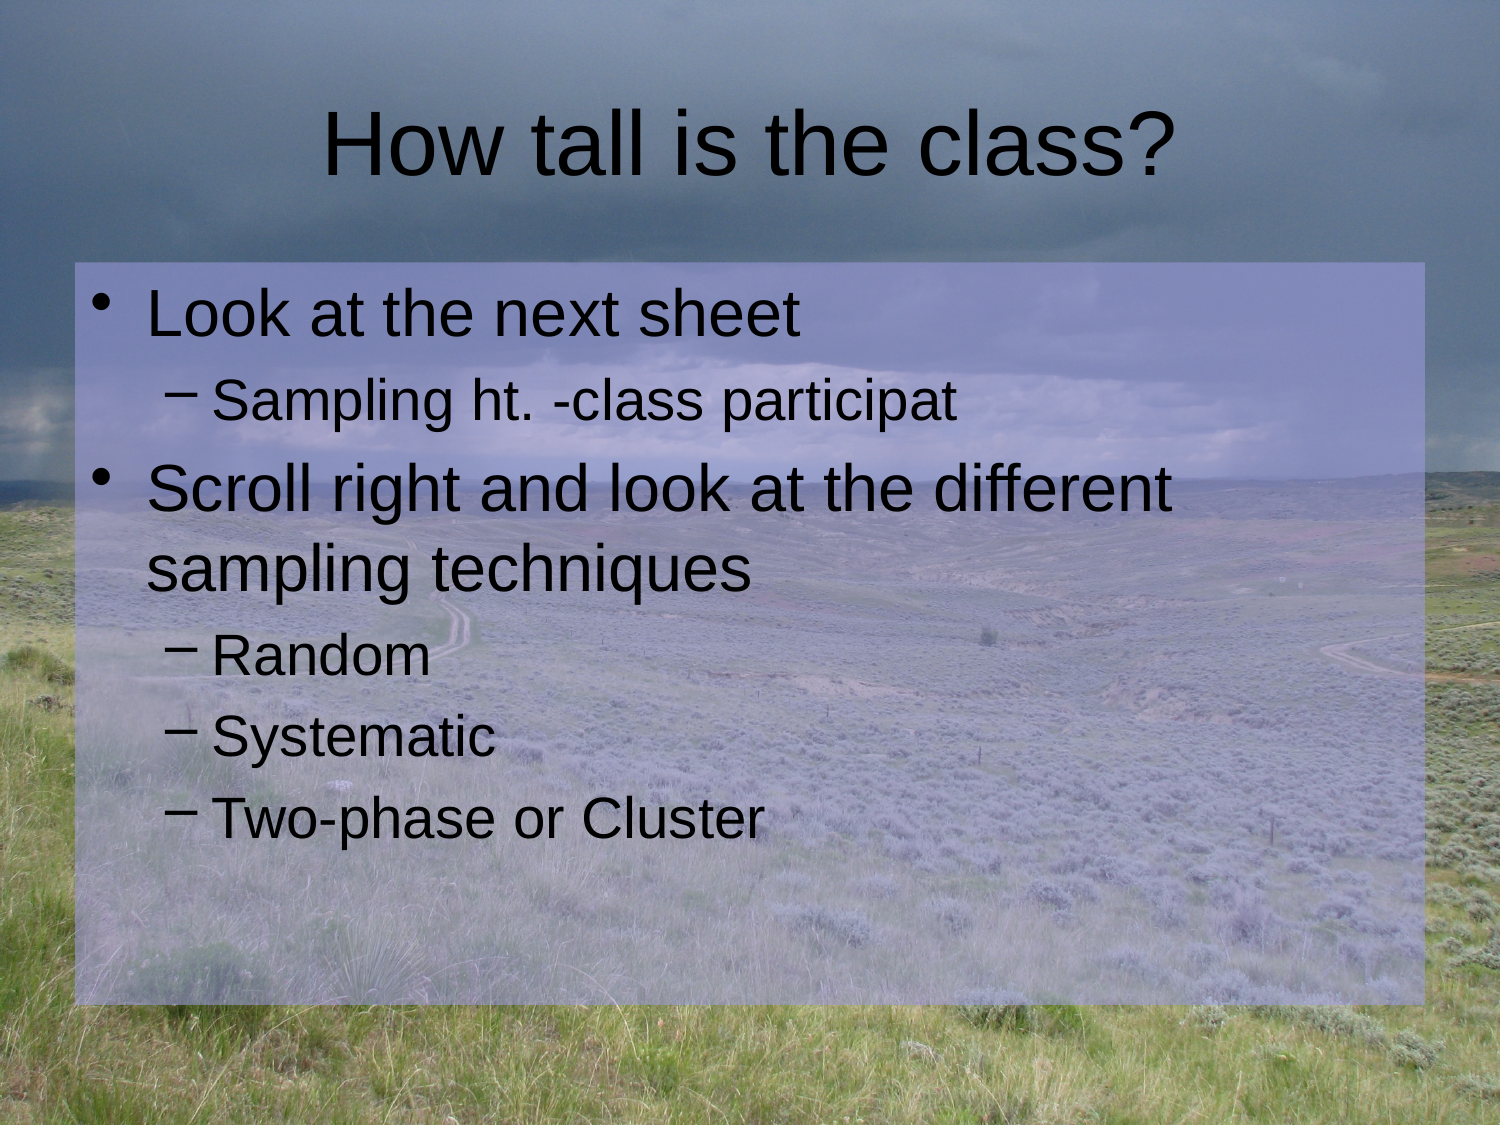

# How tall is the class?
Look at the next sheet
Sampling ht. -class participat
Scroll right and look at the different sampling techniques
Random
Systematic
Two-phase or Cluster